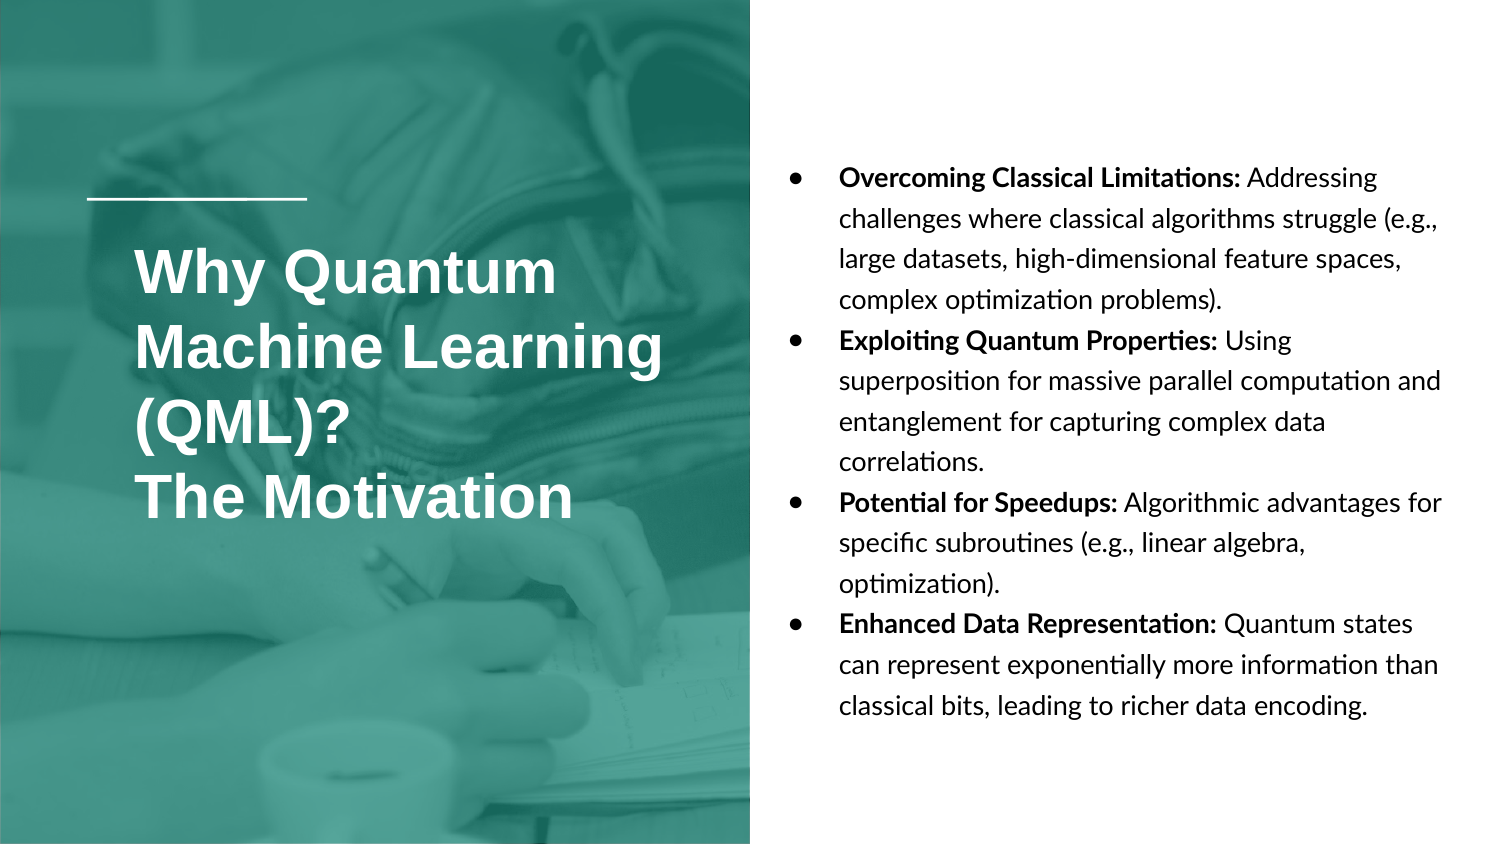

Overcoming Classical Limitations: Addressing challenges where classical algorithms struggle (e.g., large datasets, high-dimensional feature spaces, complex optimization problems).
Exploiting Quantum Properties: Using superposition for massive parallel computation and entanglement for capturing complex data correlations.
Potential for Speedups: Algorithmic advantages for specific subroutines (e.g., linear algebra, optimization).
Enhanced Data Representation: Quantum states can represent exponentially more information than classical bits, leading to richer data encoding.

# Why Quantum Machine Learning (QML)?
The Motivation